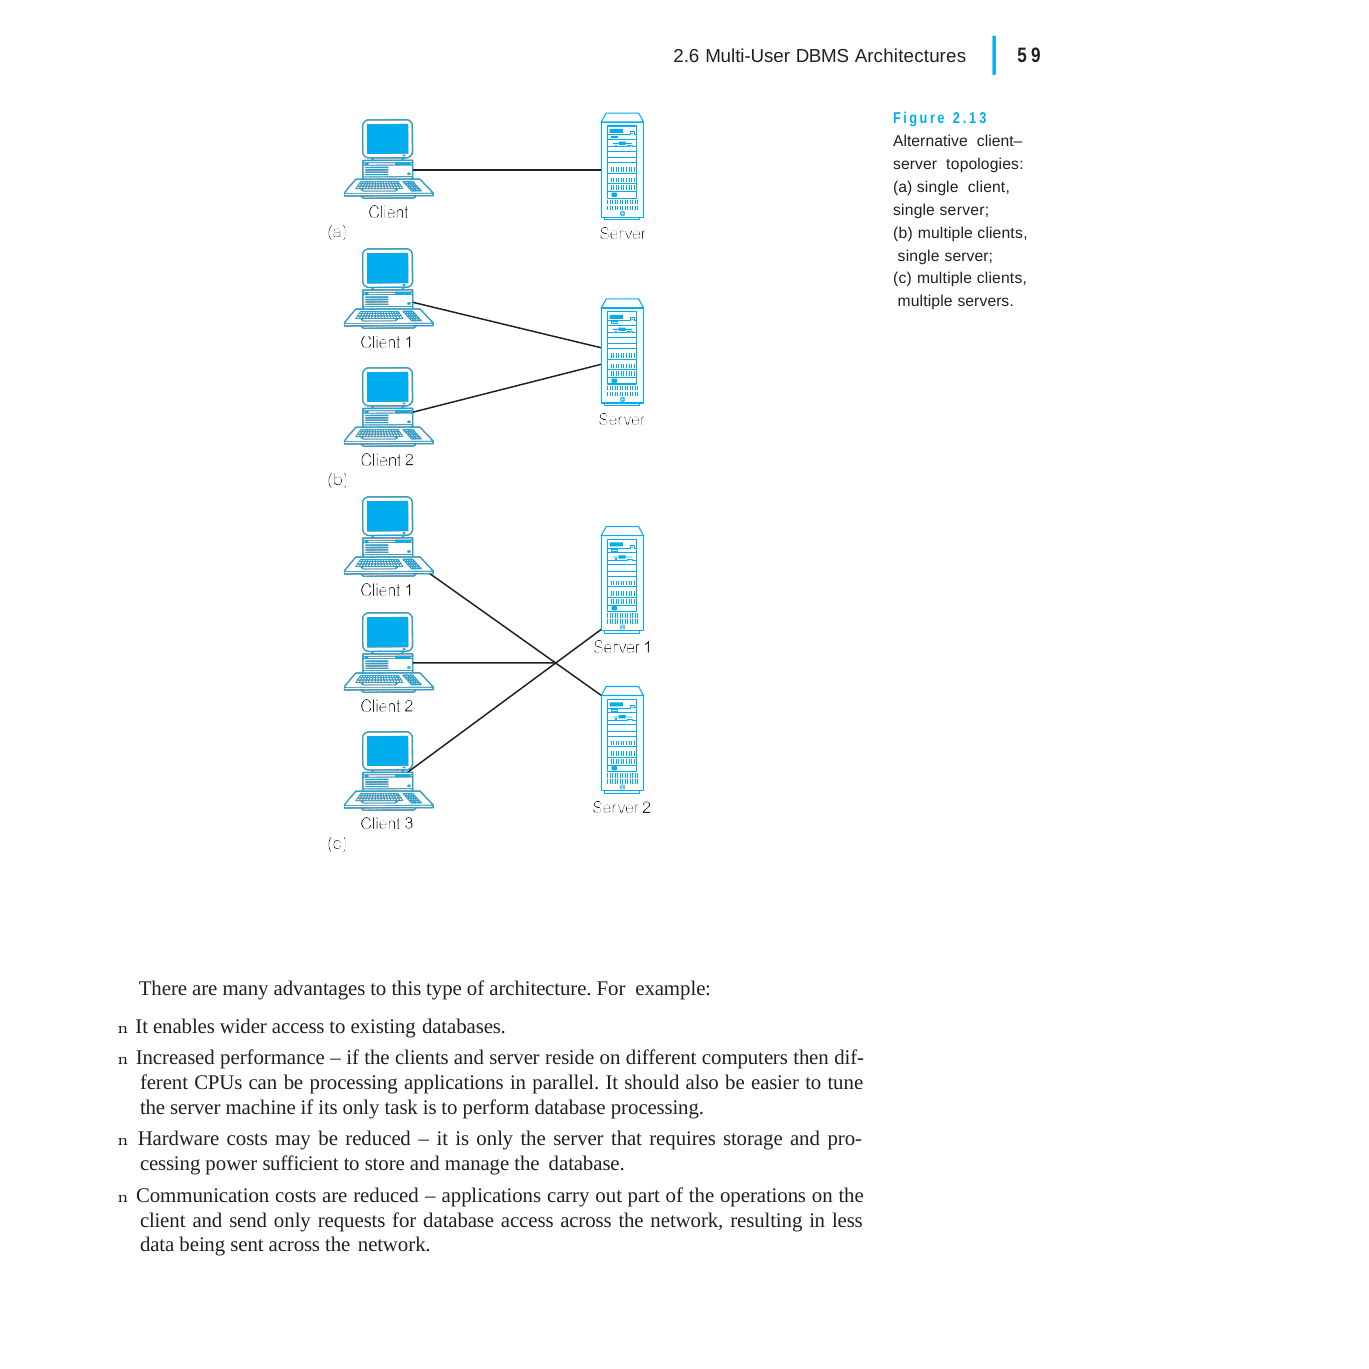

|
2.6 Multi-User DBMS Architectures	59
Figure 2.13  Alternative  client–server  topologies: (a) single  client, single server;
(b) multiple clients,  single server;
(c) multiple clients,  multiple servers.

There are many advantages to this type of architecture. For example:
n It enables wider access to existing databases.
n Increased performance – if the clients and server reside on different computers then dif-  ferent CPUs can be processing applications in parallel. It should also be easier to tune  the server machine if its only task is to perform database processing.
n Hardware costs may be reduced – it is only the server that requires storage and pro-  cessing power sufficient to store and manage the database.
n Communication costs are reduced – applications carry out part of the operations on the  client and send only requests for database access across the network, resulting in less  data being sent across the network.